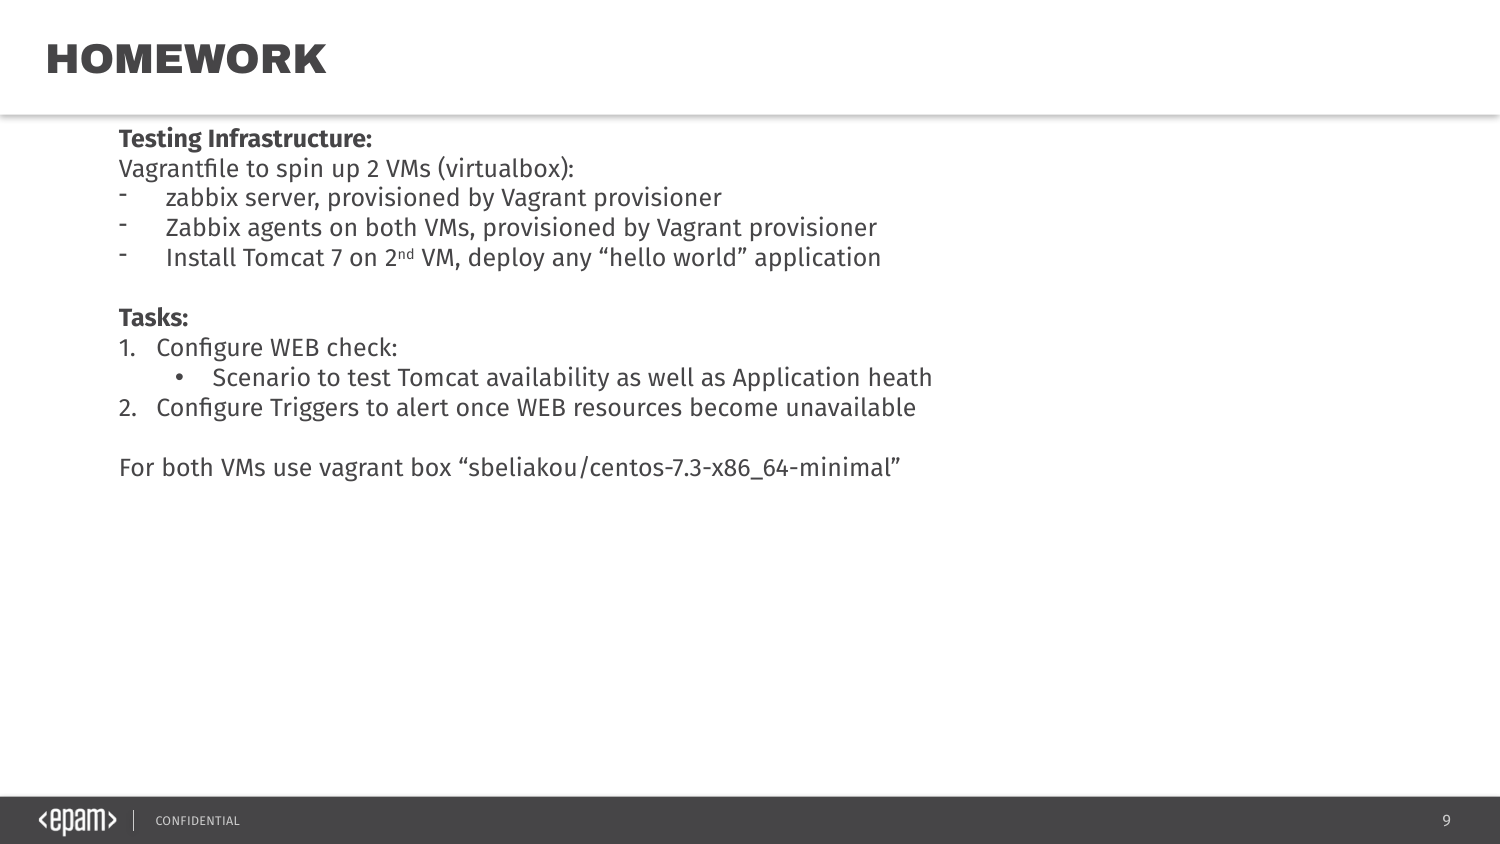

homework
Testing Infrastructure:
Vagrantfile to spin up 2 VMs (virtualbox):
zabbix server, provisioned by Vagrant provisioner
Zabbix agents on both VMs, provisioned by Vagrant provisioner
Install Tomcat 7 on 2nd VM, deploy any “hello world” application

Tasks:
Configure WEB check:
Scenario to test Tomcat availability as well as Application heath
Configure Triggers to alert once WEB resources become unavailable

For both VMs use vagrant box “sbeliakou/centos-7.3-x86_64-minimal”